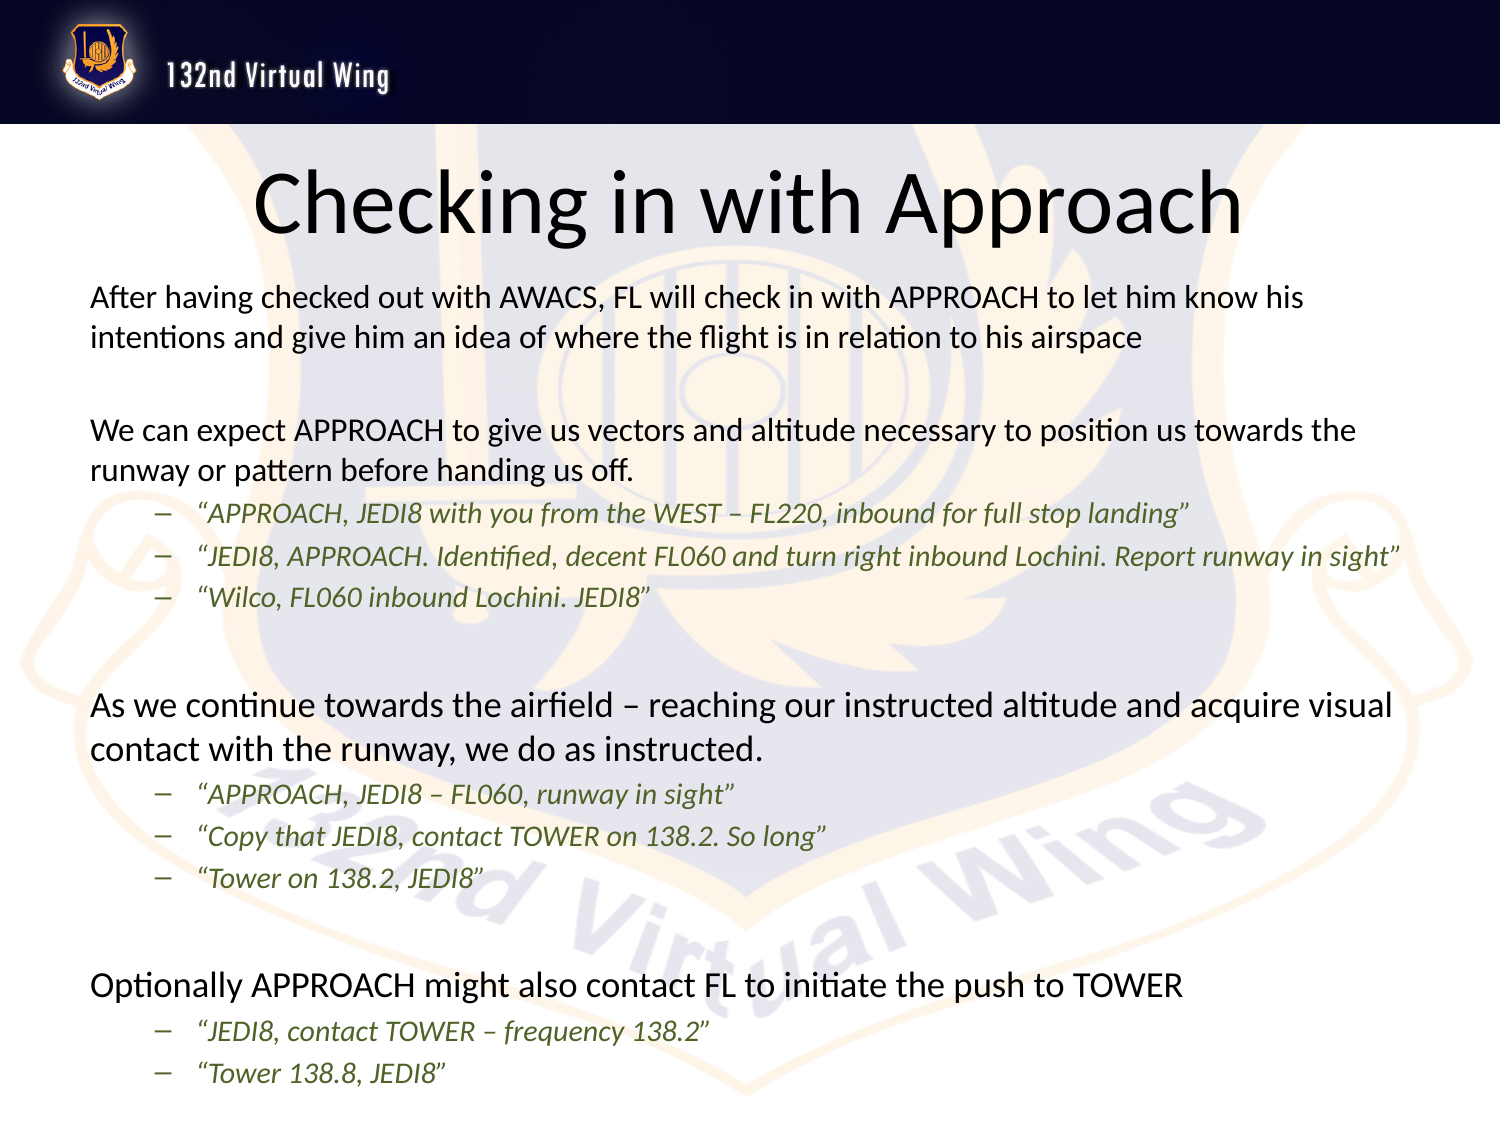

# Checking in with Approach
After having checked out with AWACS, FL will check in with APPROACH to let him know his intentions and give him an idea of where the flight is in relation to his airspace

We can expect APPROACH to give us vectors and altitude necessary to position us towards the runway or pattern before handing us off.
“APPROACH, JEDI8 with you from the WEST – FL220, inbound for full stop landing”
“JEDI8, APPROACH. Identified, decent FL060 and turn right inbound Lochini. Report runway in sight”
“Wilco, FL060 inbound Lochini. JEDI8”

As we continue towards the airfield – reaching our instructed altitude and acquire visual contact with the runway, we do as instructed.
“APPROACH, JEDI8 – FL060, runway in sight”
“Copy that JEDI8, contact TOWER on 138.2. So long”
“Tower on 138.2, JEDI8”

Optionally APPROACH might also contact FL to initiate the push to TOWER
“JEDI8, contact TOWER – frequency 138.2”
“Tower 138.8, JEDI8”